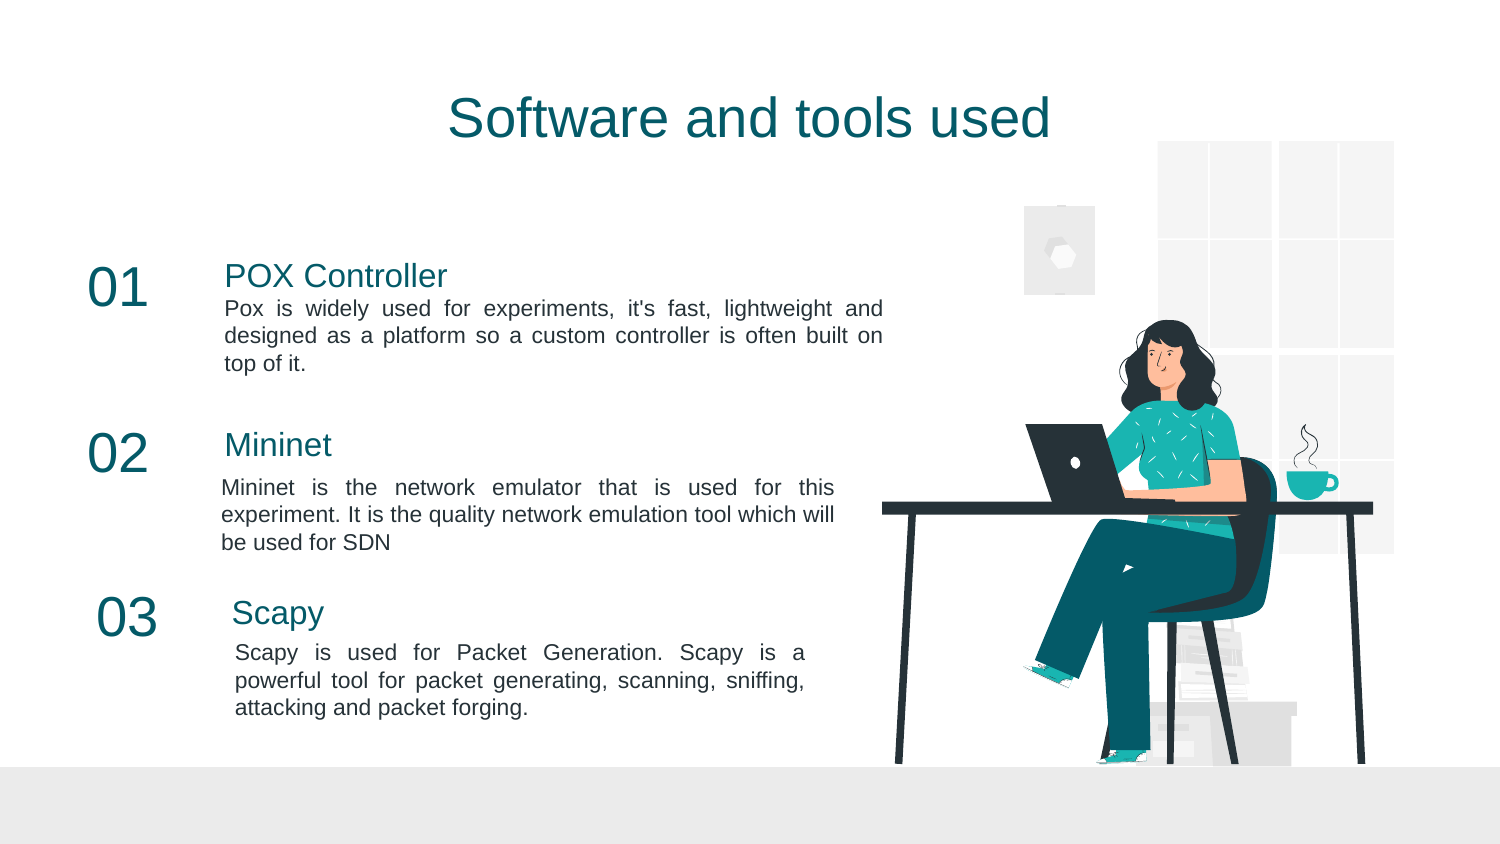

Software and tools used
# 01
POX Controller
Pox is widely used for experiments, it's fast, lightweight and designed as a platform so a custom controller is often built on top of it.

02
Mininet
Mininet is the network emulator that is used for this experiment. It is the quality network emulation tool which will be used for SDN
03
Scapy
Scapy is used for Packet Generation. Scapy is a powerful tool for packet generating, scanning, sniffing, attacking and packet forging.